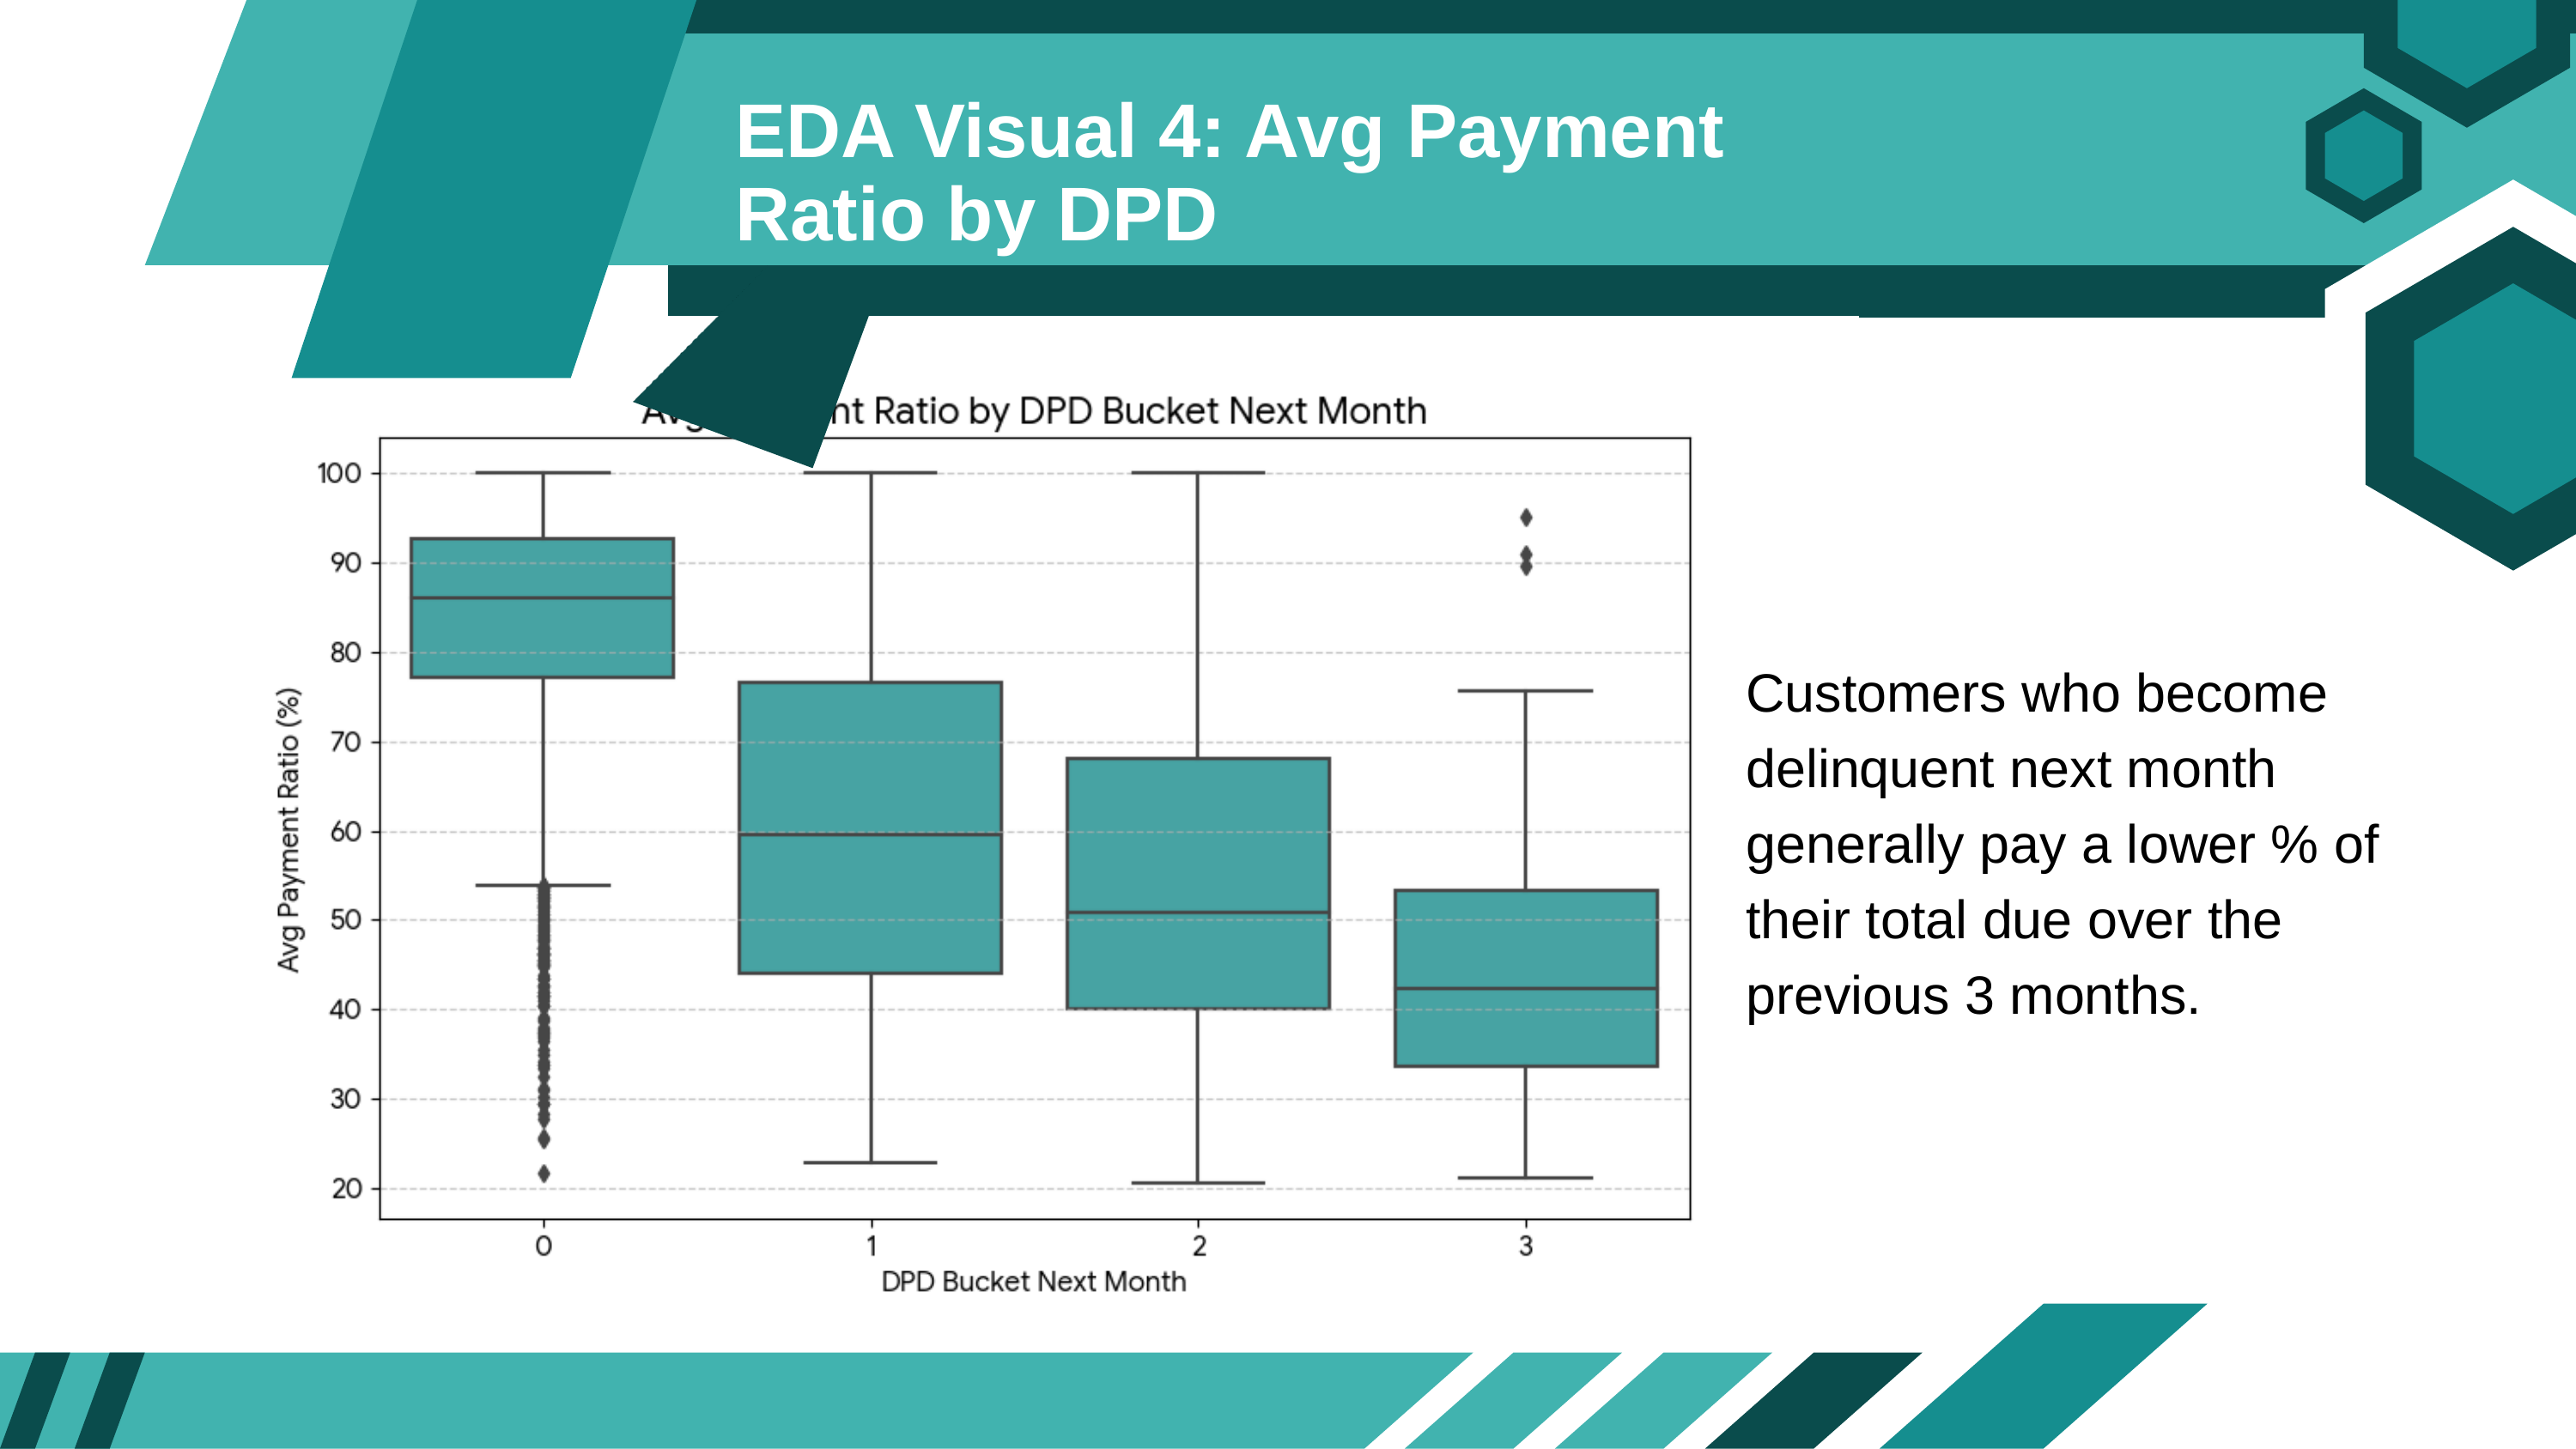

EDA Visual 4: Avg Payment
Ratio by DPD

Customers who become delinquent next month generally pay a lower % of their total due over the previous 3 months.